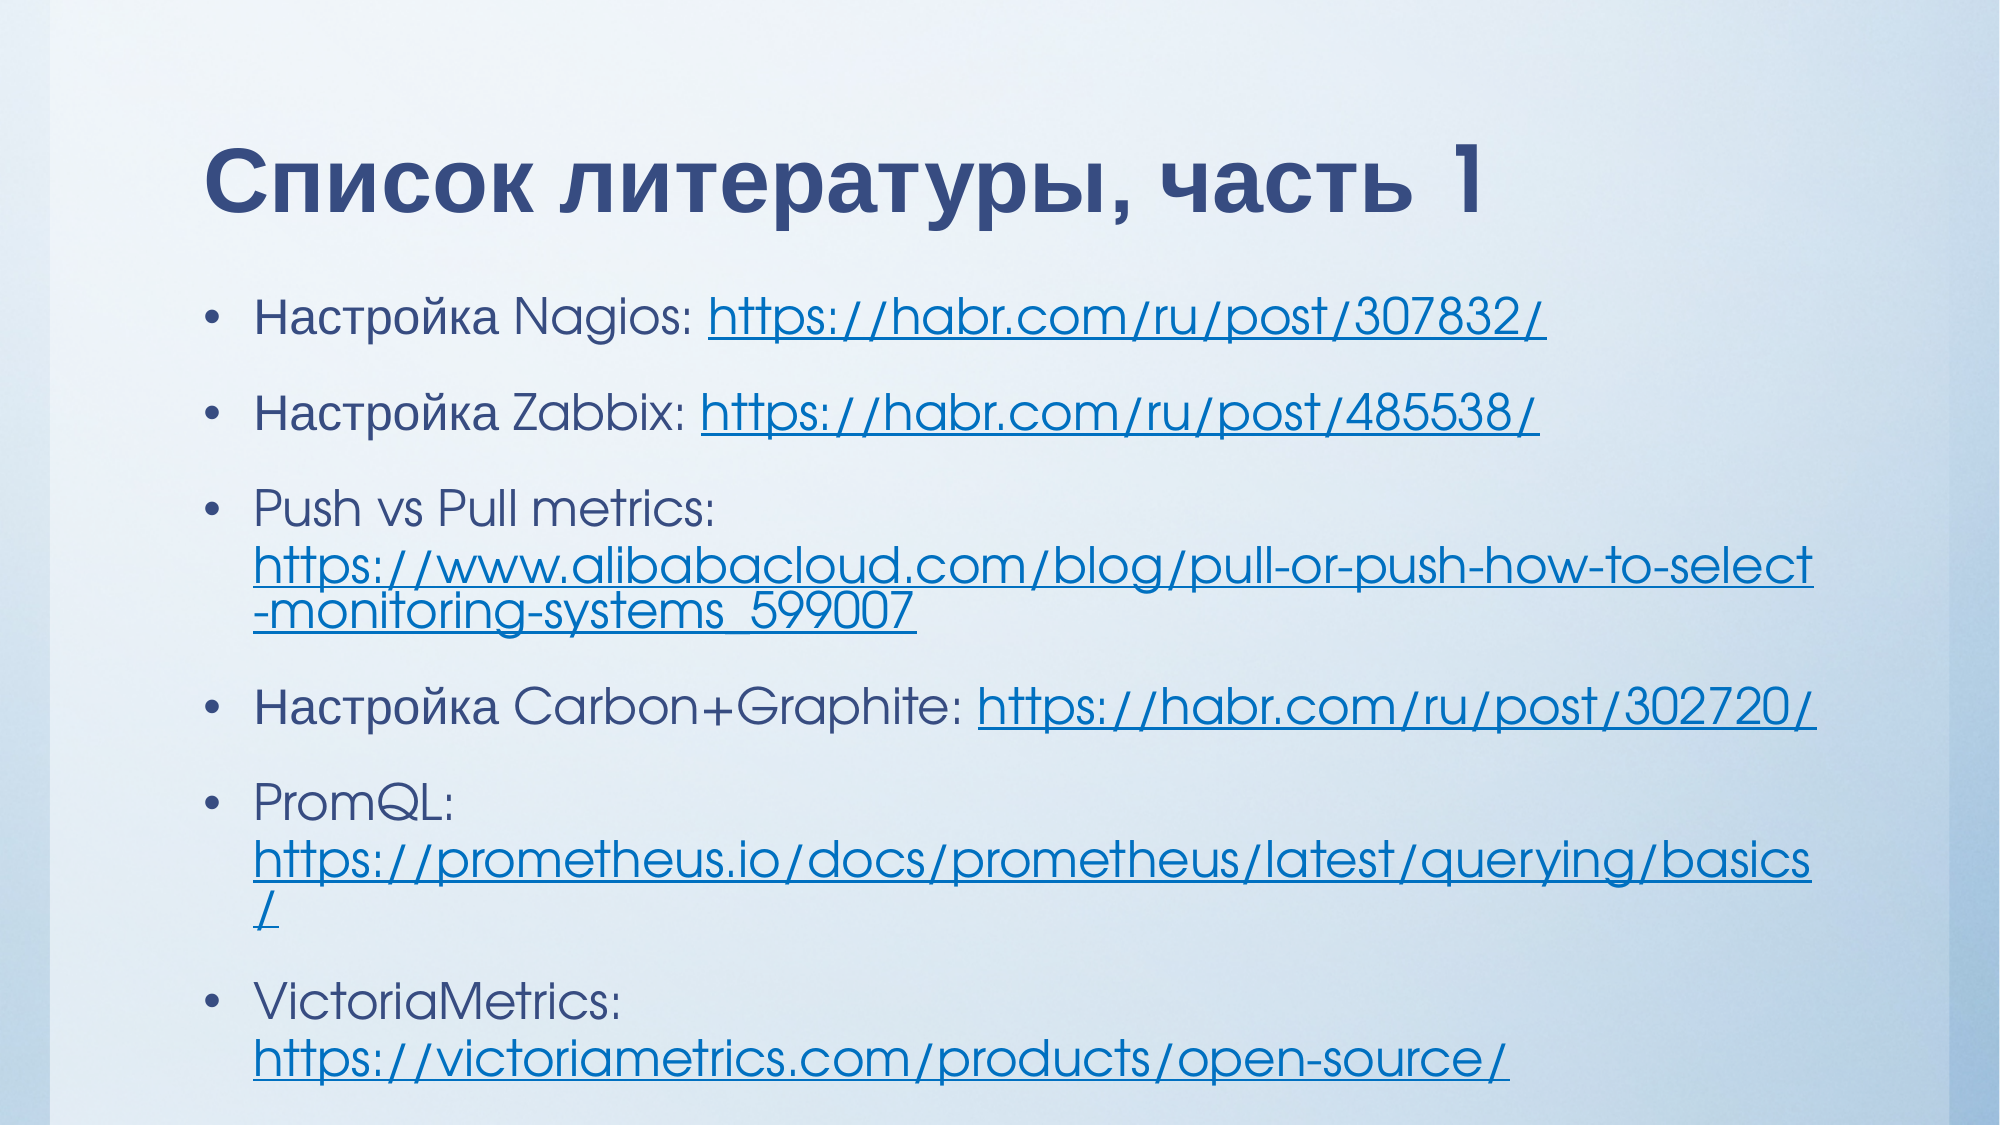

# Список литературы, часть 1
Настройка Nagios: https://habr.com/ru/post/307832/
Настройка Zabbix: https://habr.com/ru/post/485538/
Push vs Pull metrics: https://www.alibabacloud.com/blog/pull-or-push-how-to-select-monitoring-systems_599007
Настройка Carbon+Graphite: https://habr.com/ru/post/302720/
PromQL: https://prometheus.io/docs/prometheus/latest/querying/basics/
VictoriaMetrics: https://victoriametrics.com/products/open-source/